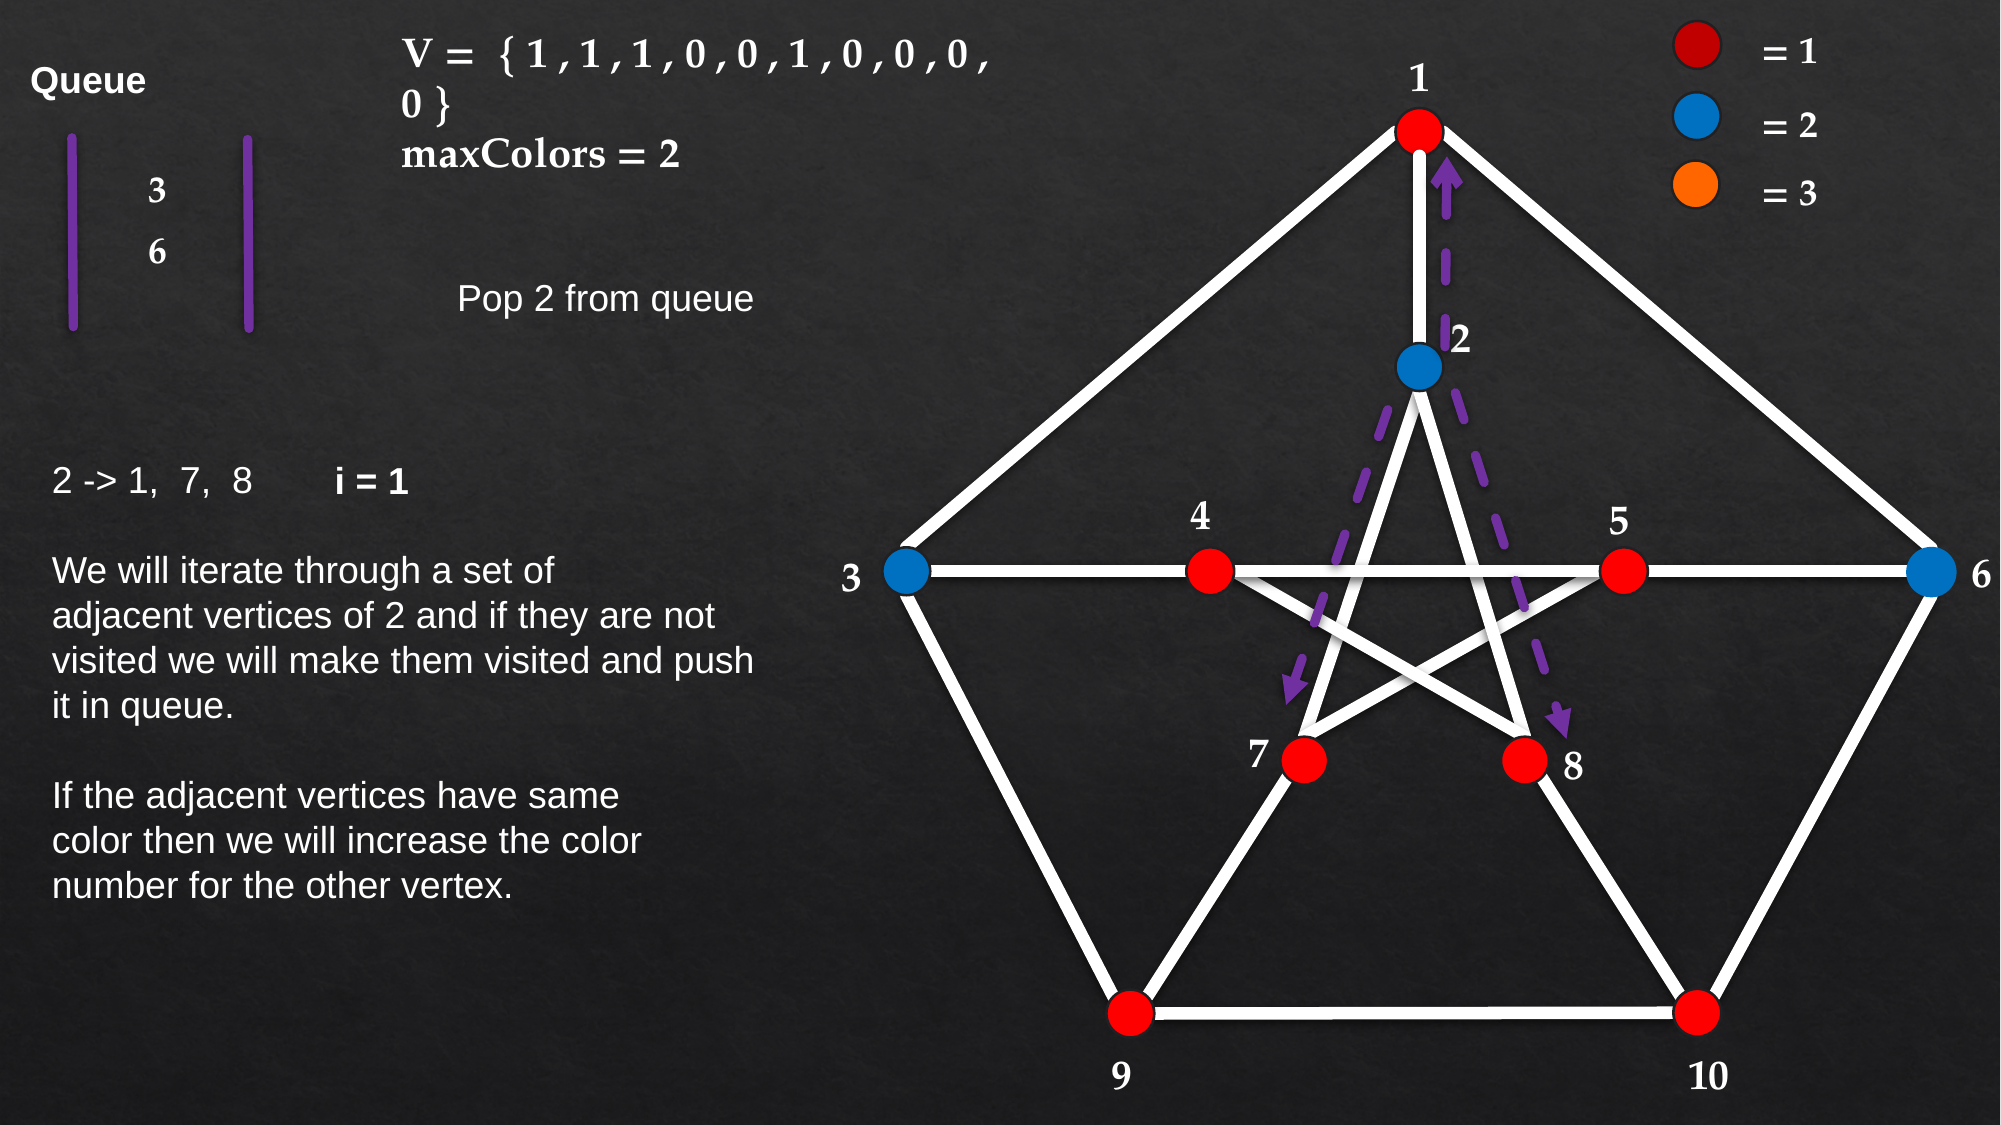

= 1
V =  { 1 , 1 , 1 , 0 , 0 , 1 , 0 , 0 , 0 , 0 }
maxColors = 2

1
Queue

= 2

3

= 3
6
Pop 2 from queue
2

2 -> 1,  7,  8

We will iterate through a set of adjacent vertices of 2 and if they are not visited we will make them visited and push it in queue.

If the adjacent vertices have same color then we will increase the color number for the other vertex.
i = 1
4
5
6
3

7
8

9
10